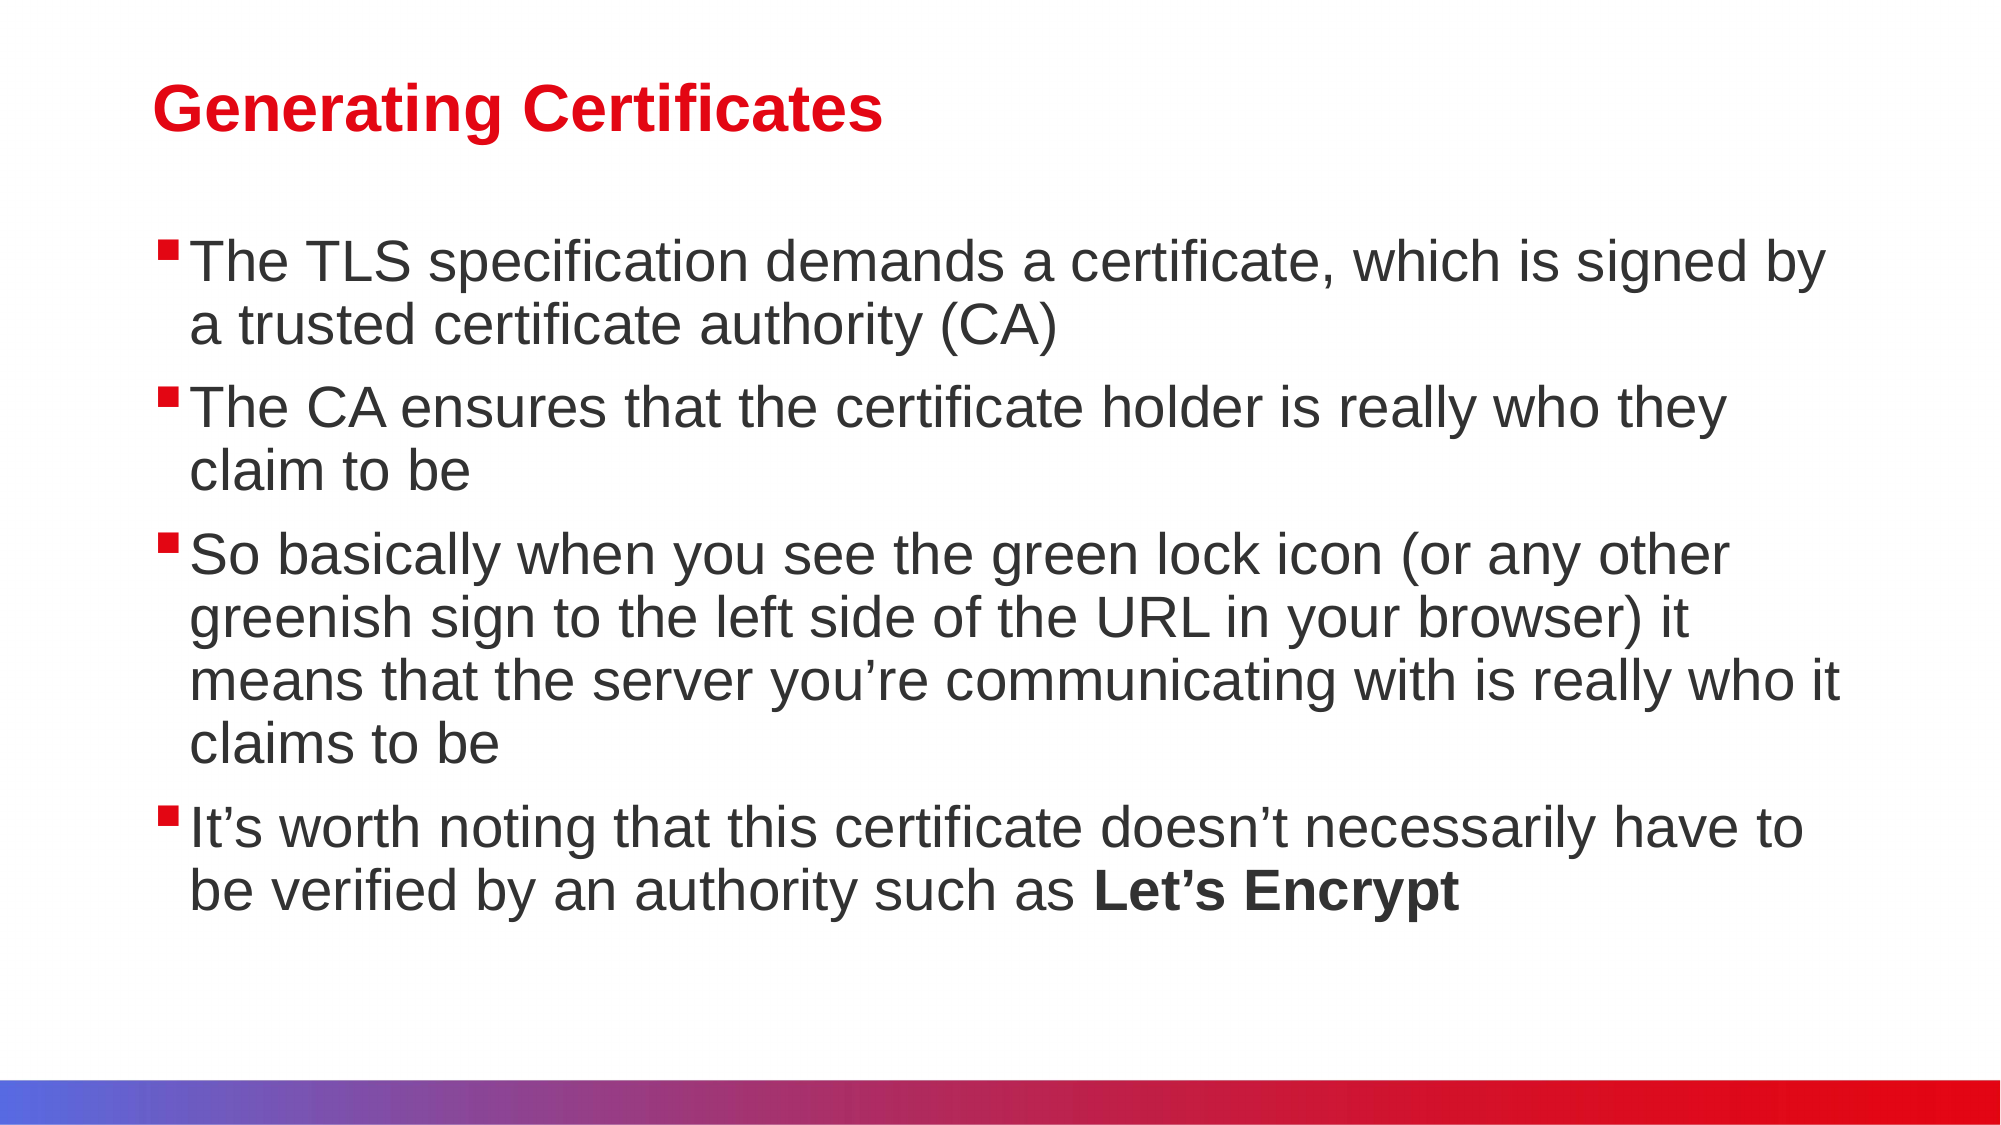

# Generating Certificates
The TLS specification demands a certificate, which is signed by a trusted certificate authority (CA)
The CA ensures that the certificate holder is really who they claim to be
So basically when you see the green lock icon (or any other greenish sign to the left side of the URL in your browser) it means that the server you’re communicating with is really who it claims to be
It’s worth noting that this certificate doesn’t necessarily have to be verified by an authority such as Let’s Encrypt